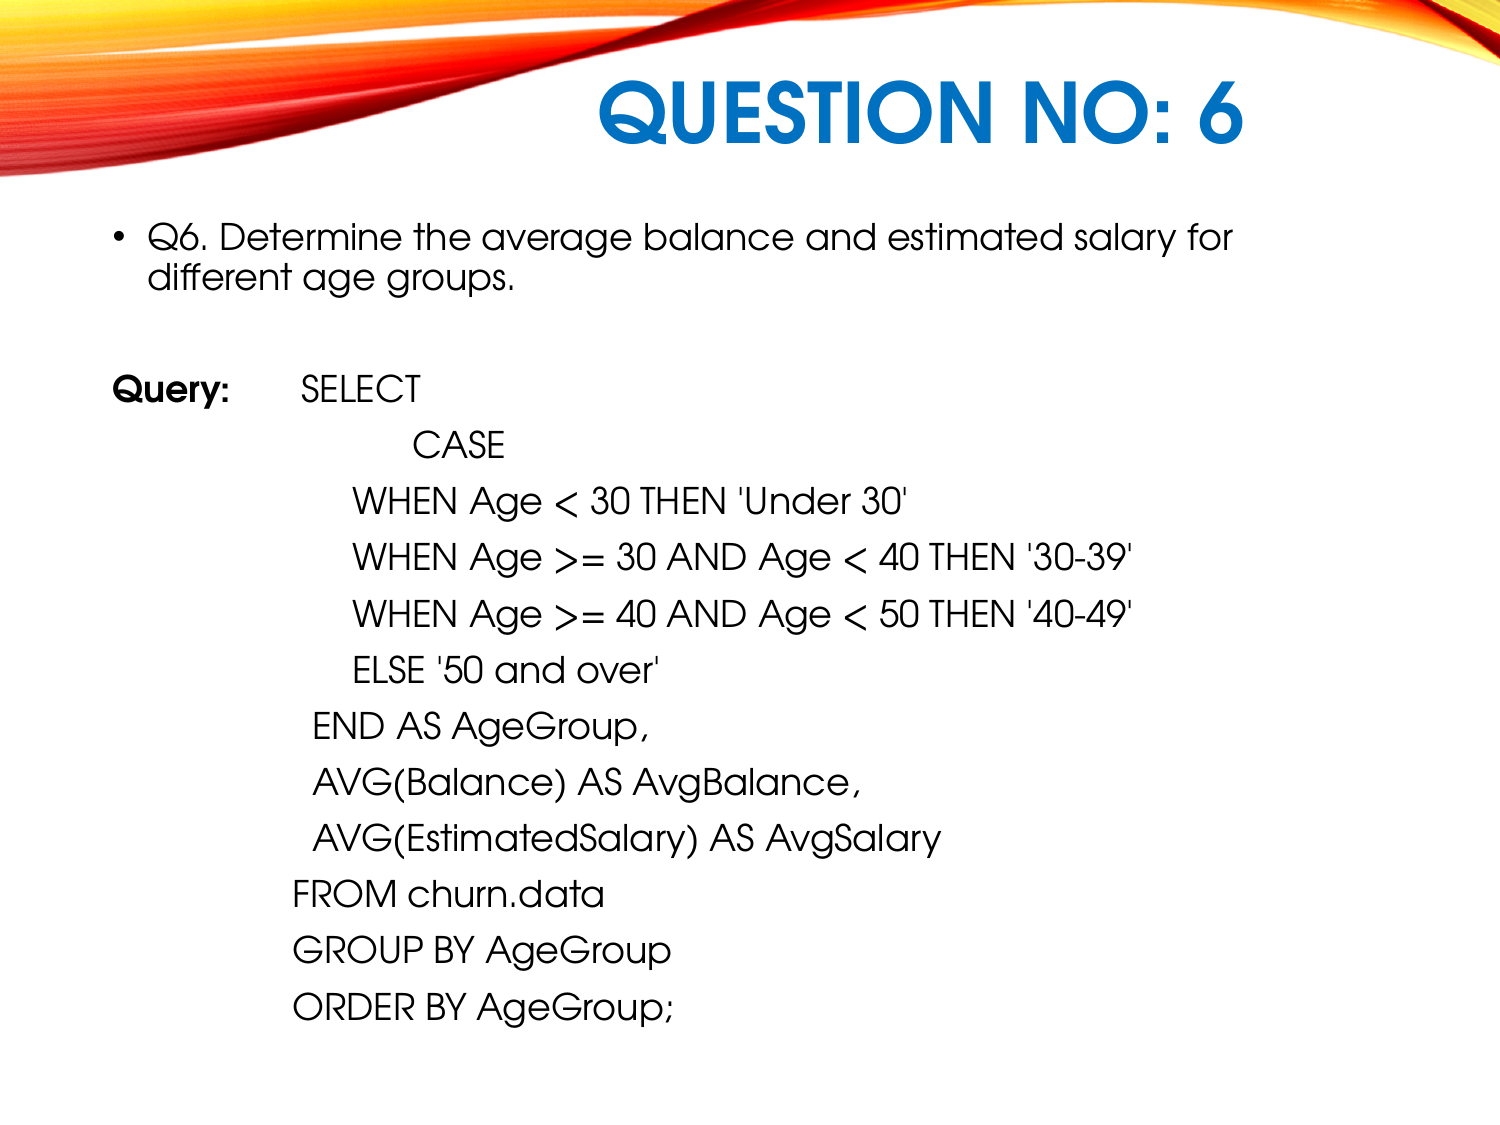

# QUESTION NO: 6
Q6. Determine the average balance and estimated salary for different age groups.

Query:       SELECT
                              CASE
                        WHEN Age < 30 THEN 'Under 30'
                        WHEN Age >= 30 AND Age < 40 THEN '30-39'
                        WHEN Age >= 40 AND Age < 50 THEN '40-49'
                        ELSE '50 and over'
                    END AS AgeGroup,
                    AVG(Balance) AS AvgBalance,
                    AVG(EstimatedSalary) AS AvgSalary
                  FROM churn.data
                  GROUP BY AgeGroup
                  ORDER BY AgeGroup;